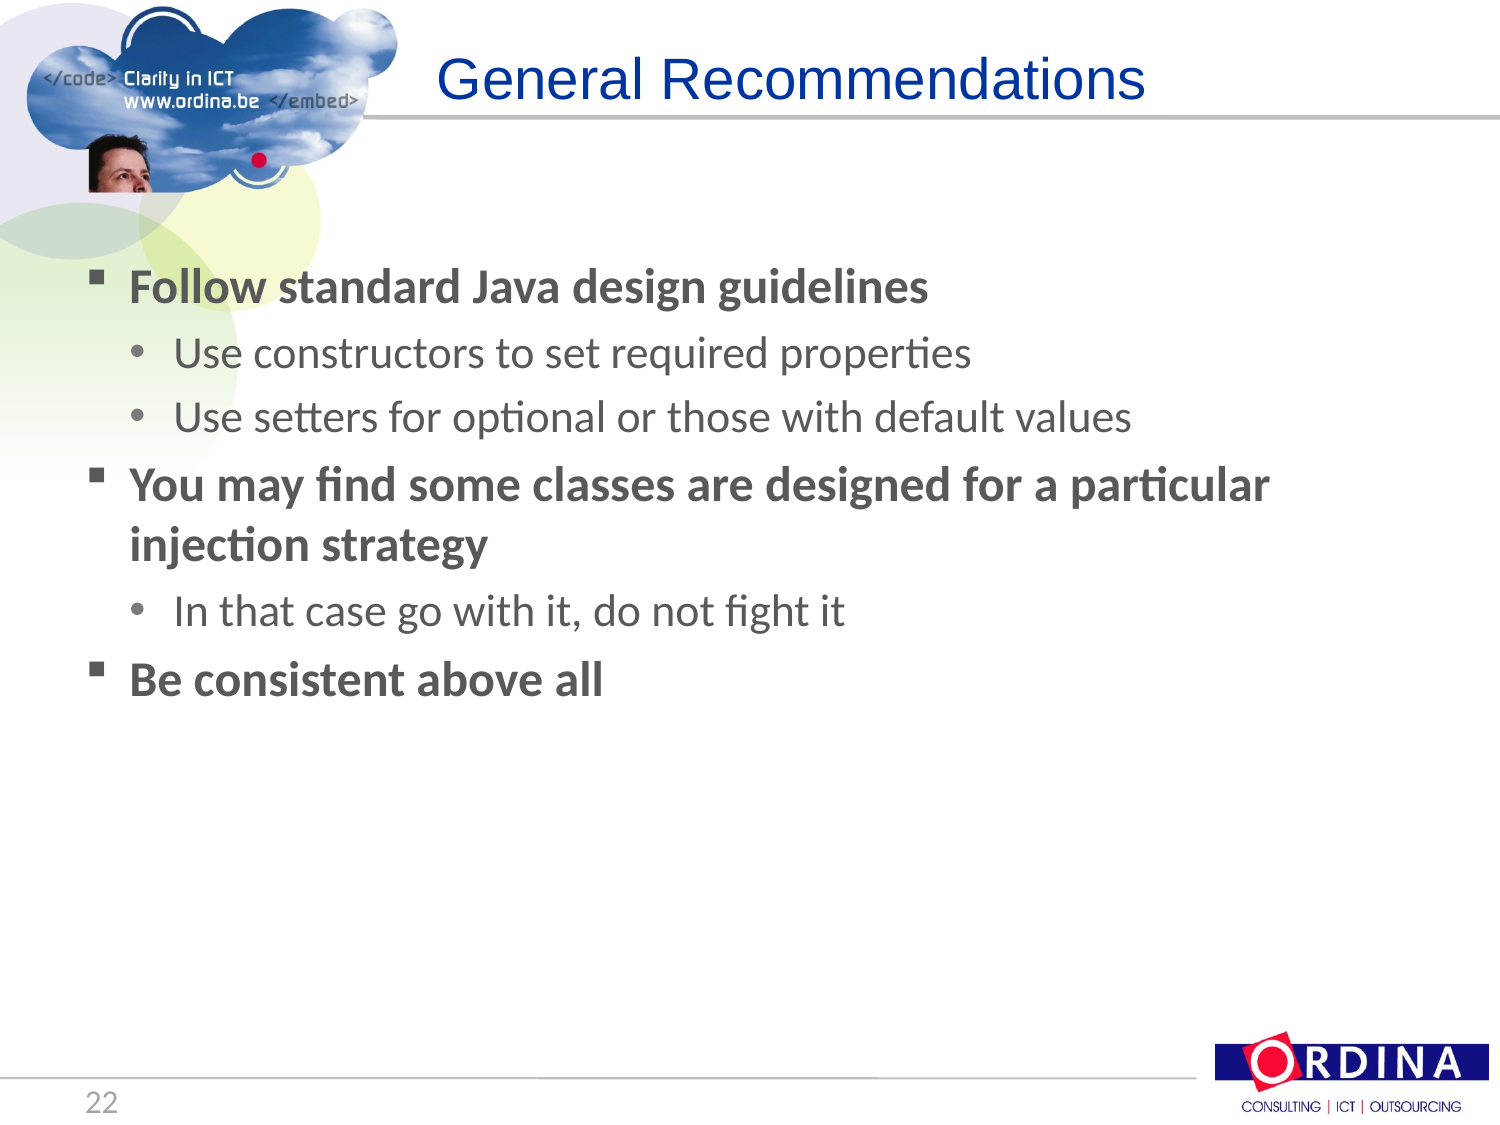

# General Recommendations
Follow standard Java design guidelines
Use constructors to set required properties
Use setters for optional or those with default values
You may find some classes are designed for a particular injection strategy
In that case go with it, do not fight it
Be consistent above all
22